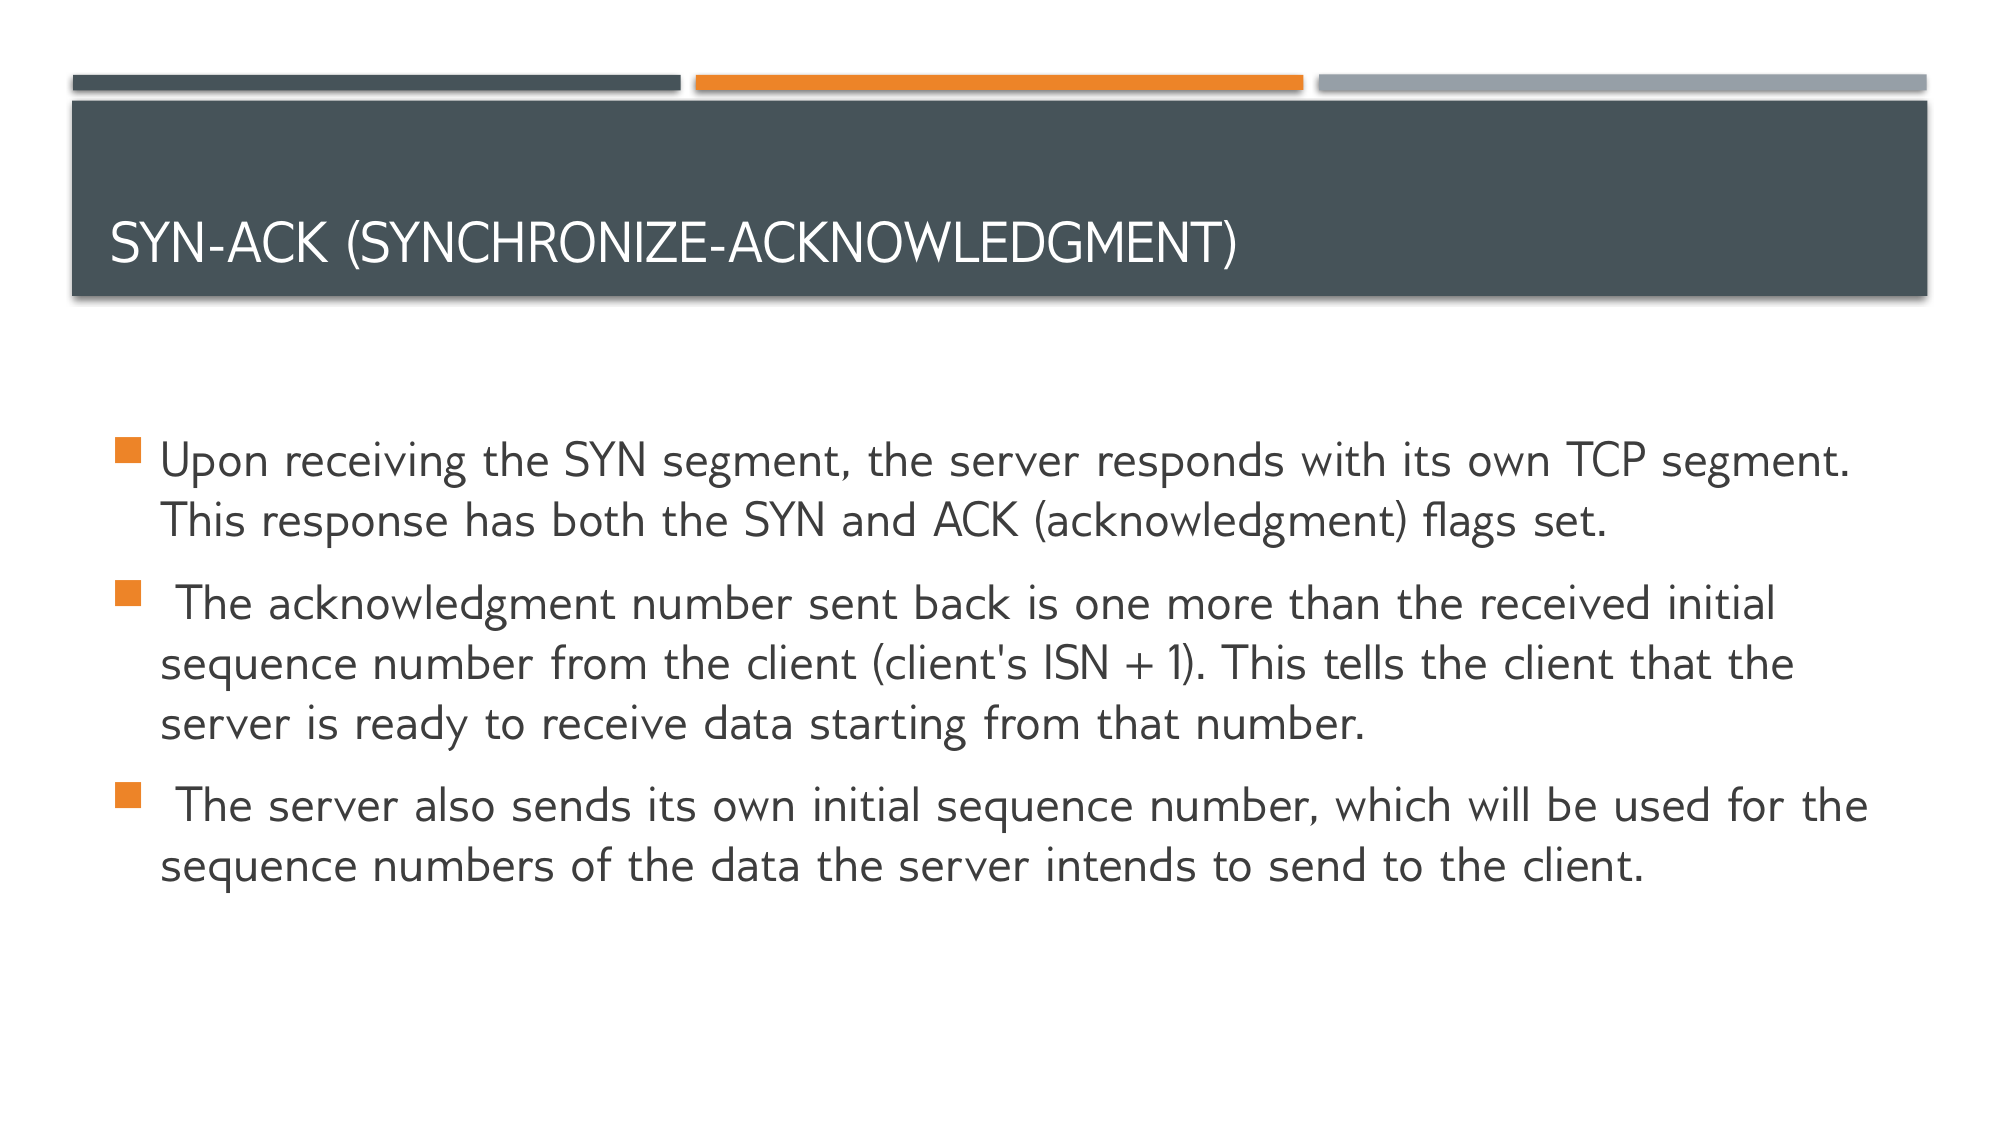

# SYN-ACK (Synchronize-Acknowledgment)
Upon receiving the SYN segment, the server responds with its own TCP segment. This response has both the SYN and ACK (acknowledgment) flags set.
 The acknowledgment number sent back is one more than the received initial sequence number from the client (client's ISN + 1). This tells the client that the server is ready to receive data starting from that number.
 The server also sends its own initial sequence number, which will be used for the sequence numbers of the data the server intends to send to the client.